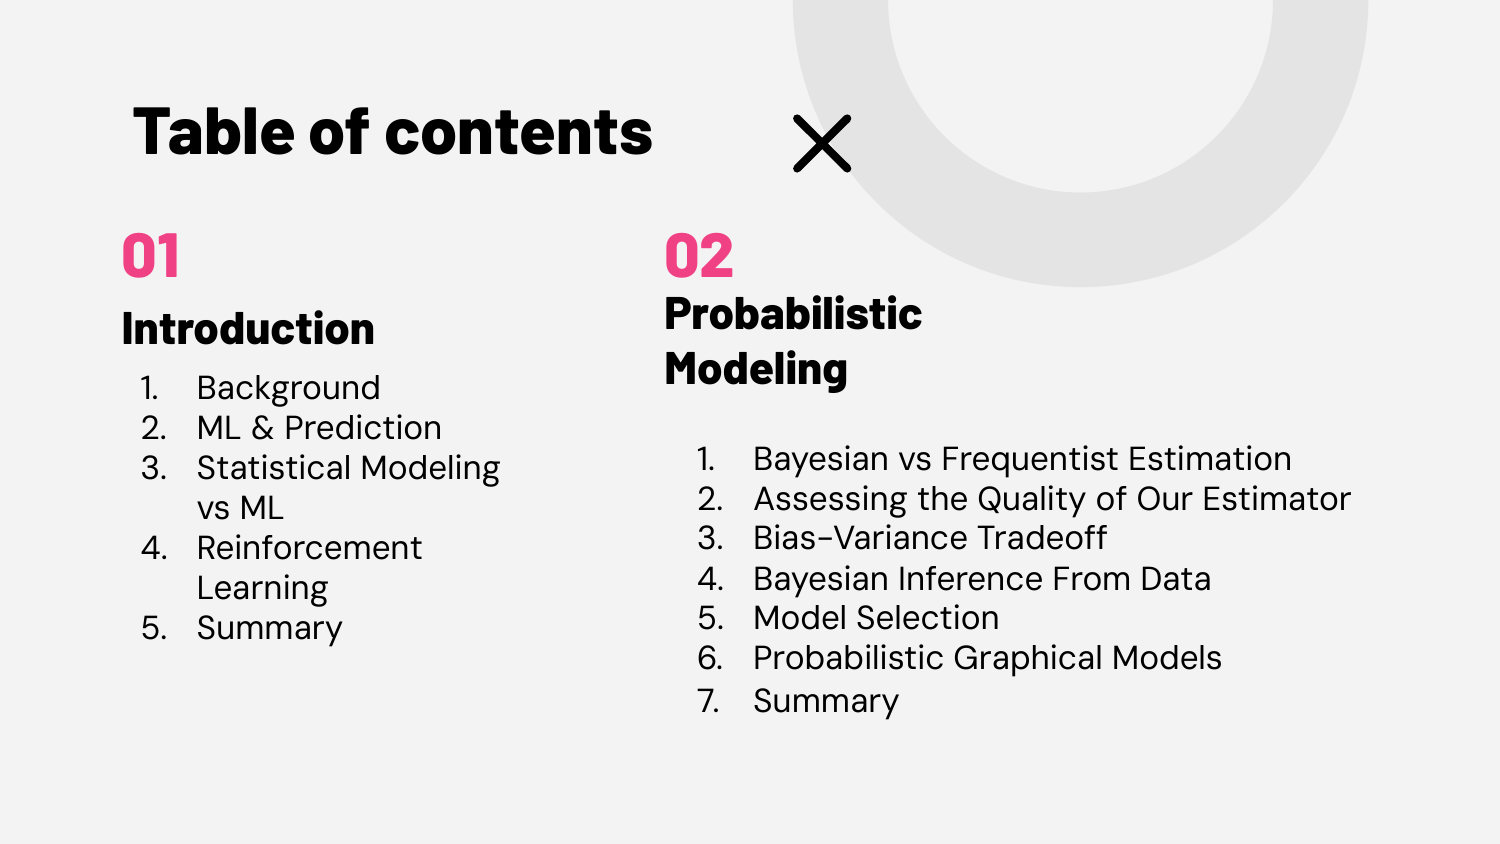

# Table of contents
01
02
Introduction
Probabilistic Modeling
Background
ML & Prediction
Statistical Modeling vs ML
Reinforcement Learning
Summary

Bayesian vs Frequentist Estimation
Assessing the Quality of Our Estimator
Bias-Variance Tradeoff
Bayesian Inference From Data
Model Selection
Probabilistic Graphical Models
Summary